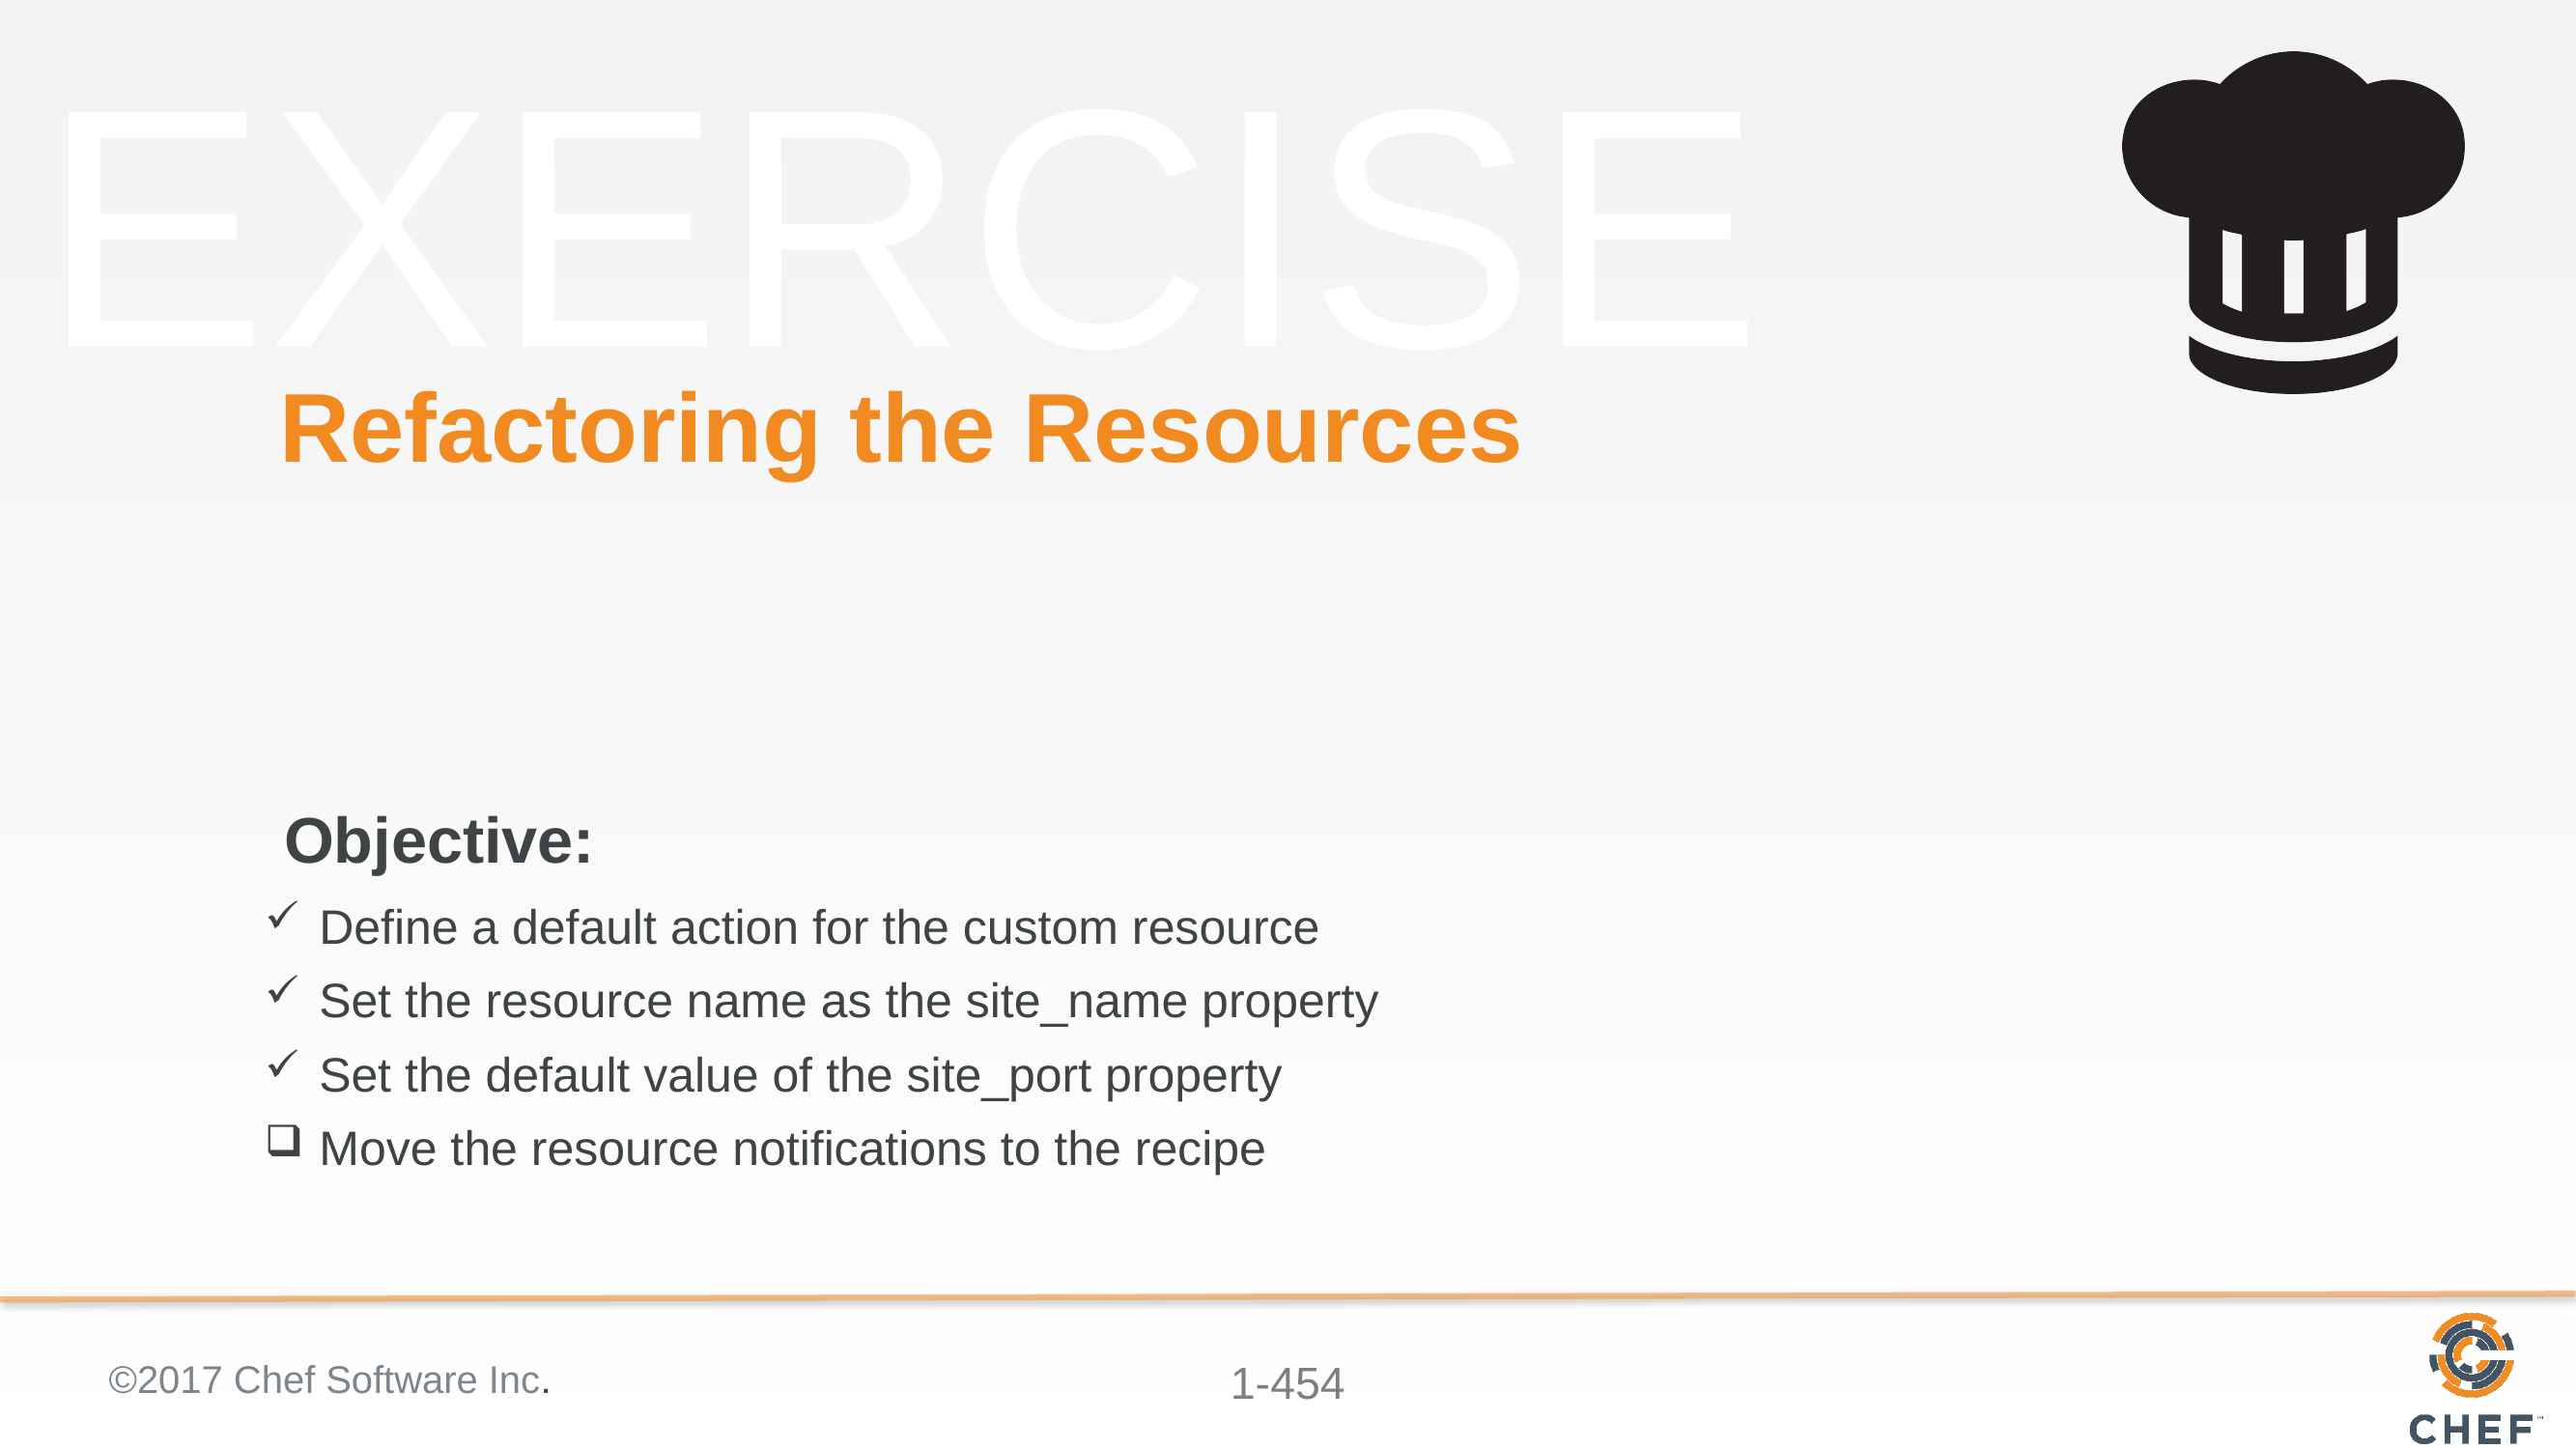

# Refactoring the Resources

Define a default action for the custom resource
Set the resource name as the site_name property
Set the default value of the site_port property
Move the resource notifications to the recipe